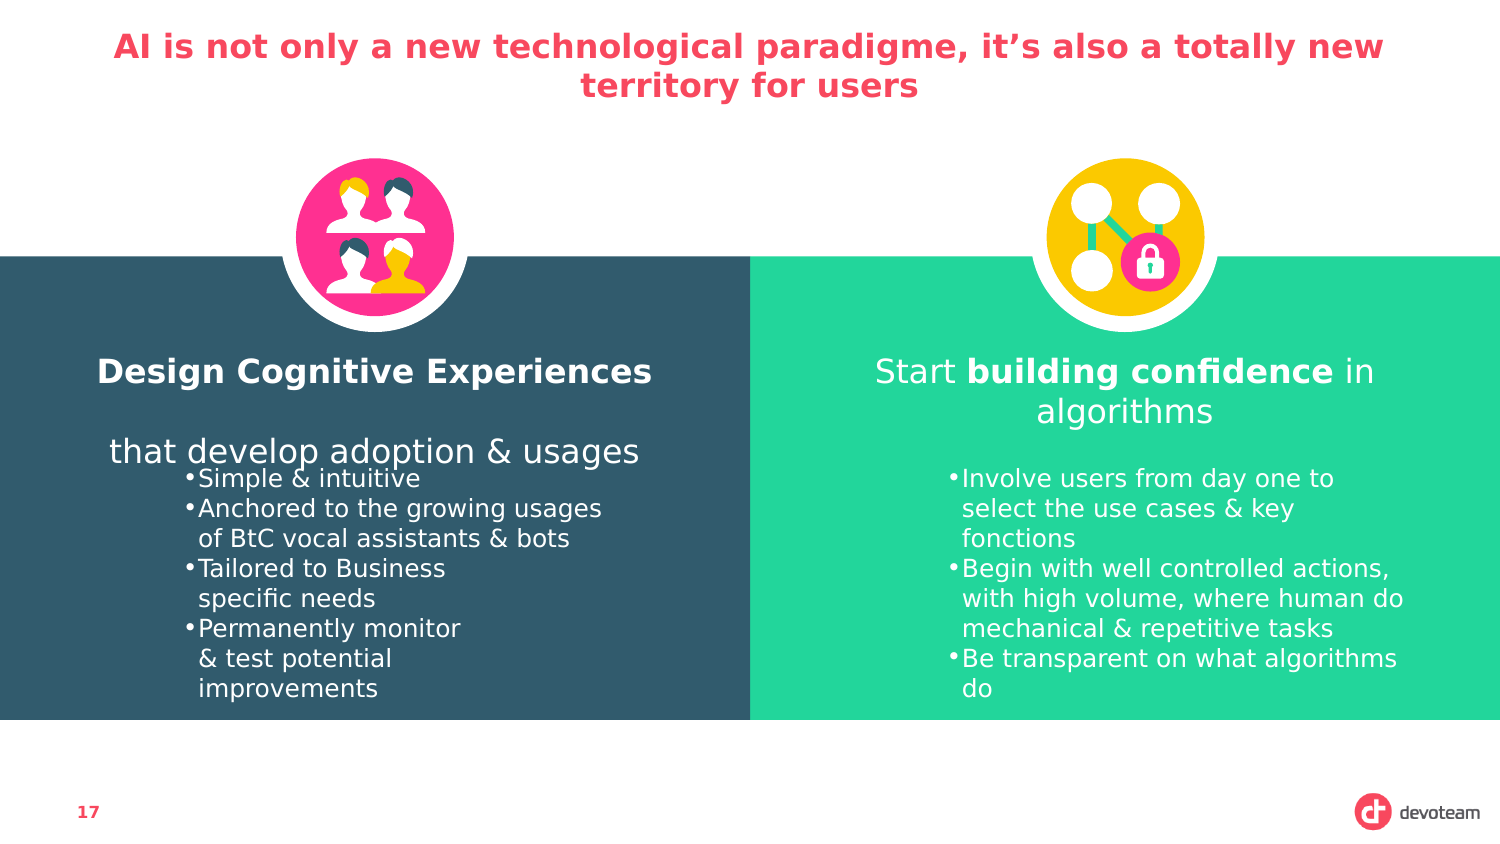

# AI is not only a new technological paradigme, it’s also a totally new territory for users

Design Cognitive Experiences
that develop adoption & usages
Start building confidence in algorithms
Simple & intuitive
Anchored to the growing usages of BtC vocal assistants & bots
Tailored to Business
specific needs
Permanently monitor
& test potential
improvements
Involve users from day one to select the use cases & key fonctions
Begin with well controlled actions, with high volume, where human do mechanical & repetitive tasks
Be transparent on what algorithms do
17